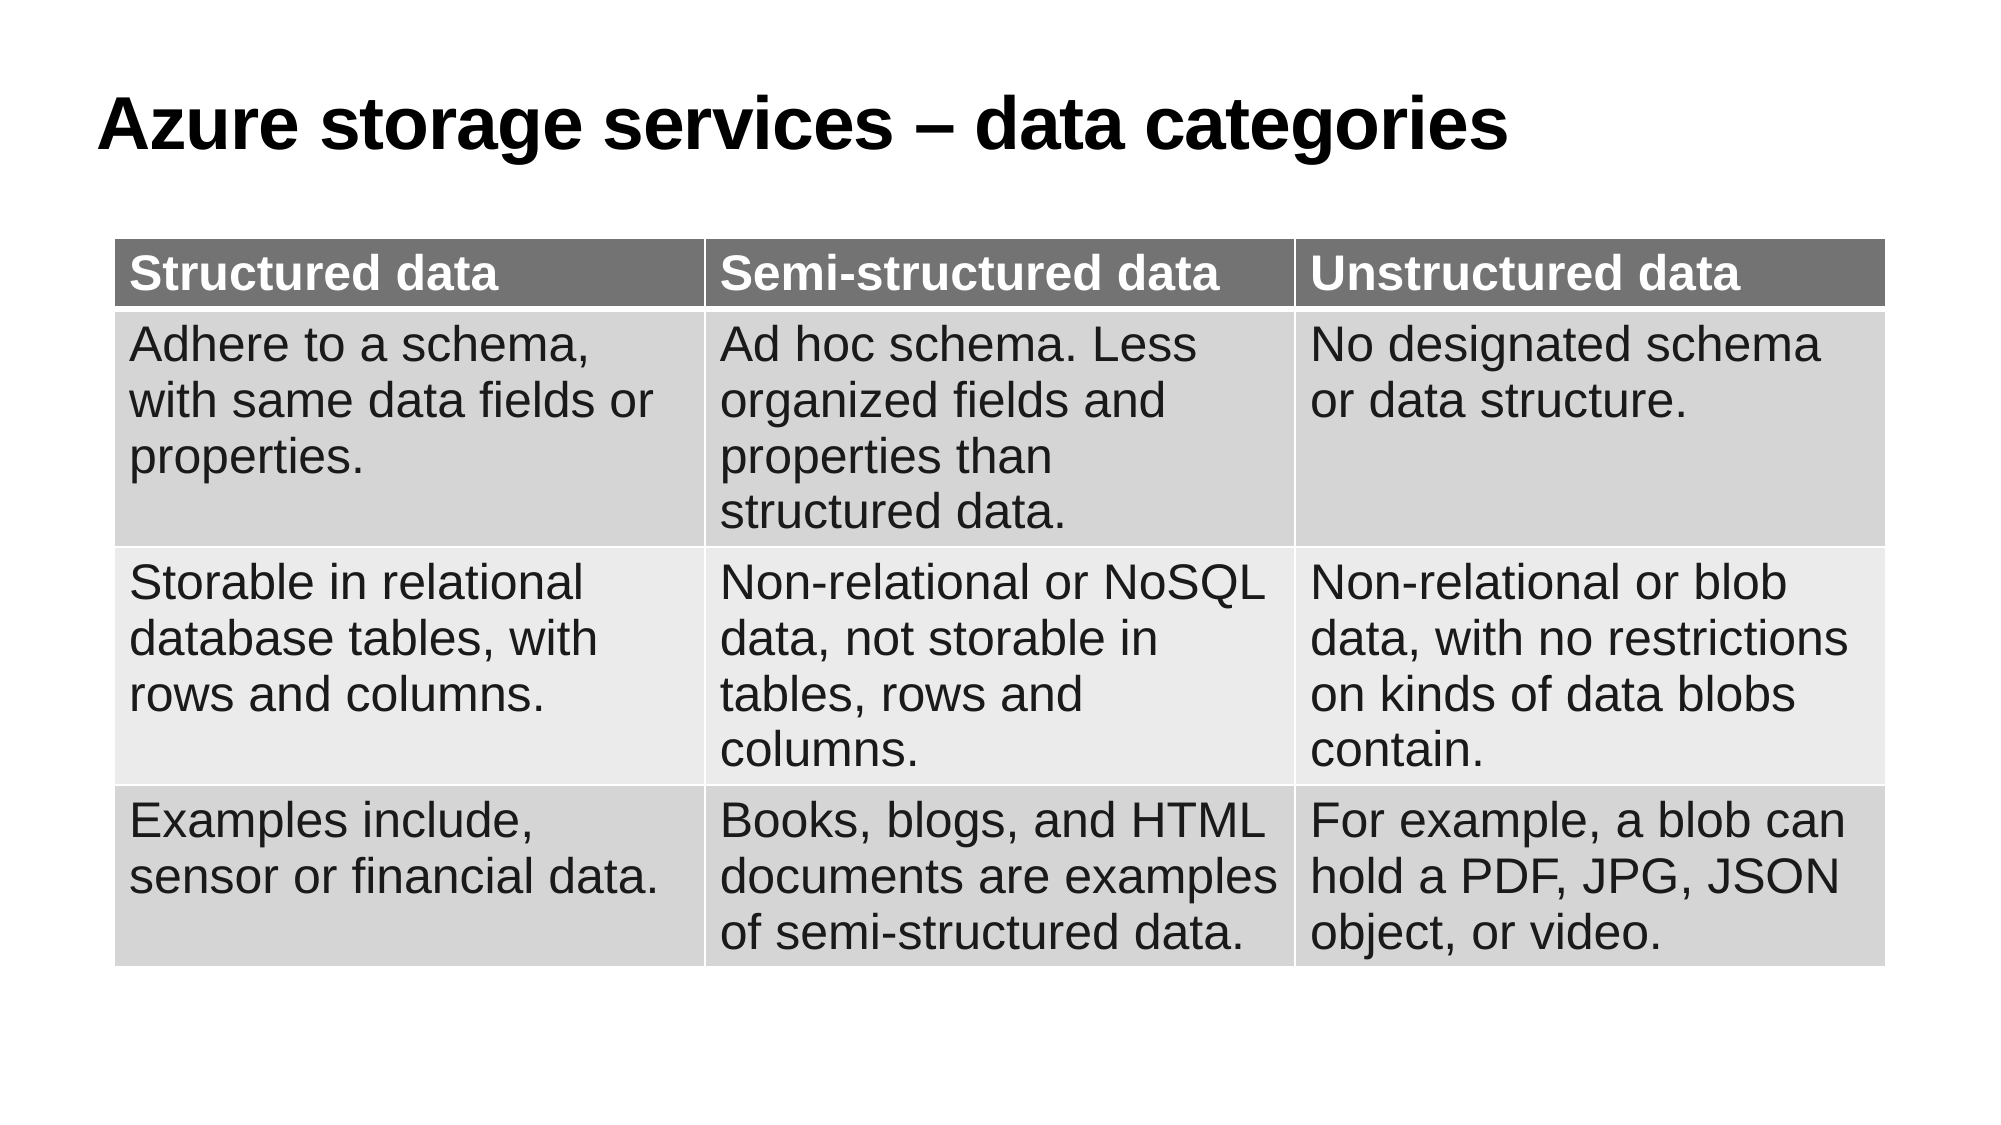

# Azure storage services – data categories
| Structured data | Semi-structured data | Unstructured data |
| --- | --- | --- |
| Adhere to a schema, with same data fields or properties. | Ad hoc schema. Less organized fields and properties than structured data. | No designated schema or data structure. |
| Storable in relational database tables, with rows and columns. | Non-relational or NoSQL data, not storable in tables, rows and columns. | Non-relational or blob data, with no restrictions on kinds of data blobs contain. |
| Examples include, sensor or financial data. | Books, blogs, and HTML documents are examples of semi-structured data. | For example, a blob can hold a PDF, JPG, JSON object, or video. |